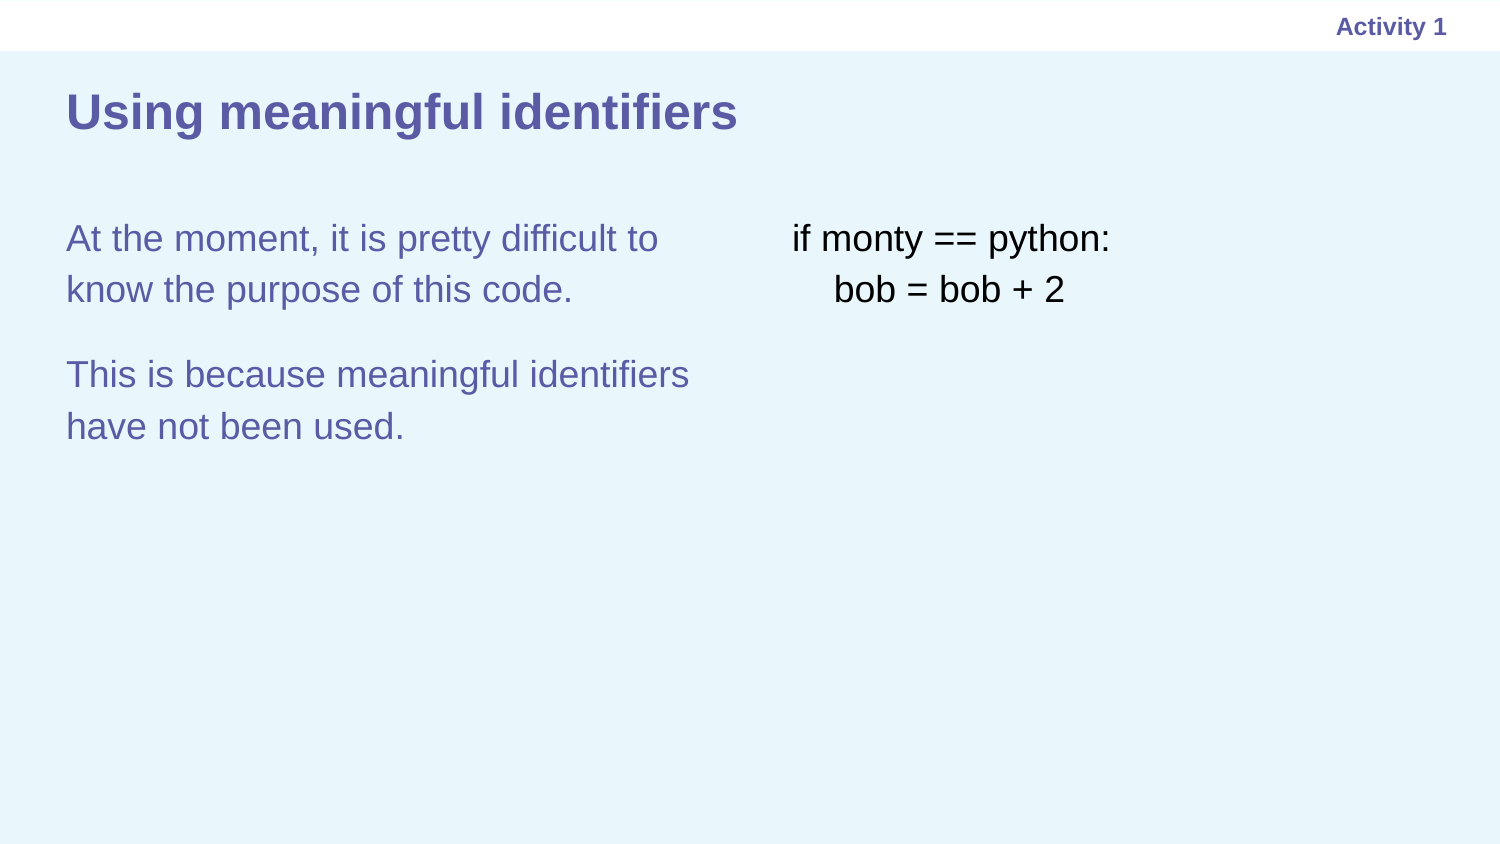

Activity 1
# Using meaningful identifiers
if monty == python:
    bob = bob + 2
At the moment, it is pretty difficult to know the purpose of this code.
This is because meaningful identifiers have not been used.